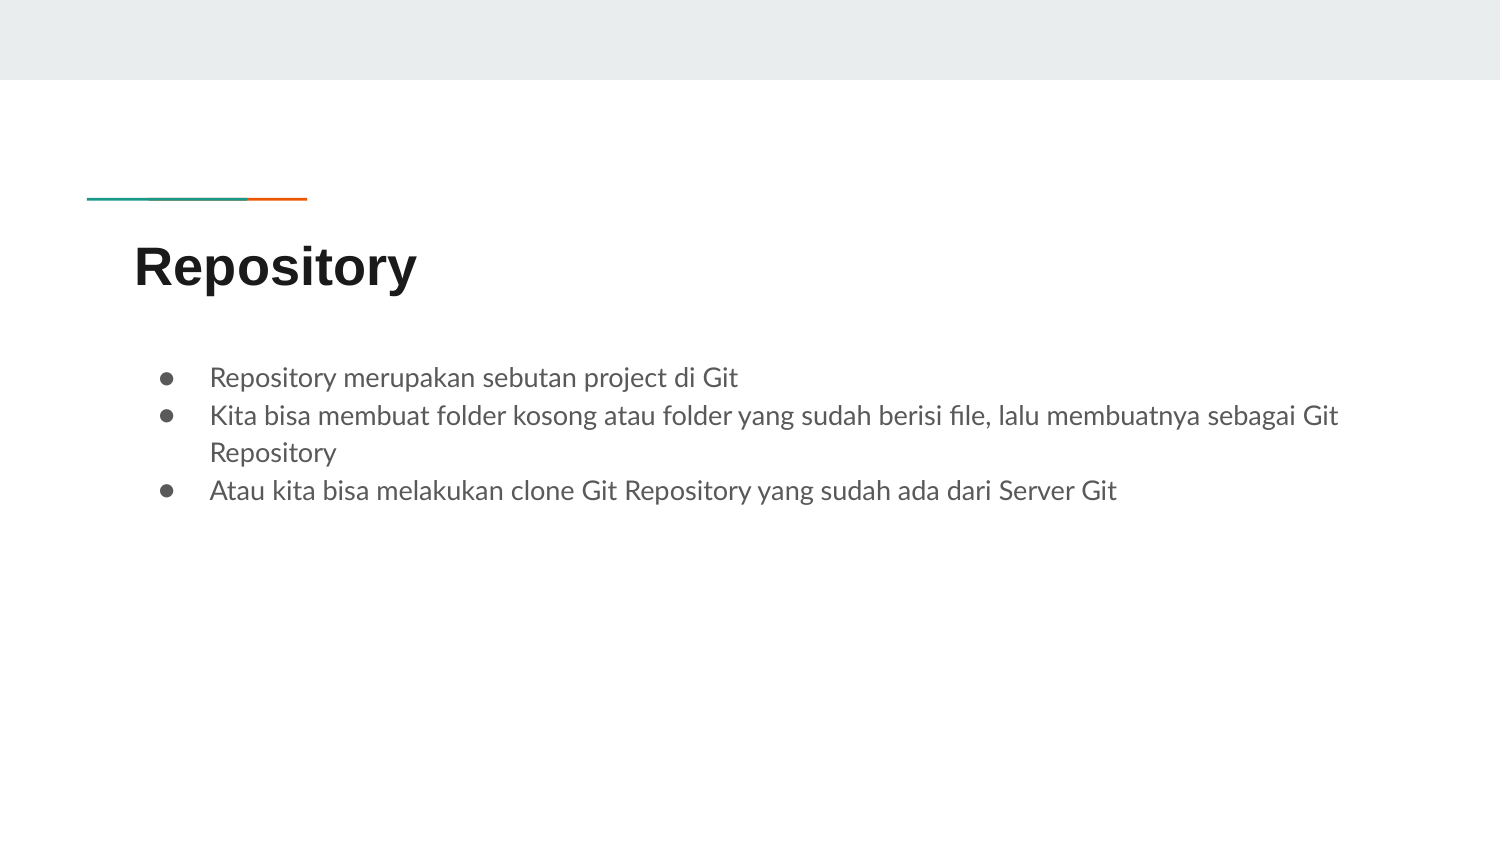

# Repository
Repository merupakan sebutan project di Git
Kita bisa membuat folder kosong atau folder yang sudah berisi file, lalu membuatnya sebagai Git Repository
Atau kita bisa melakukan clone Git Repository yang sudah ada dari Server Git